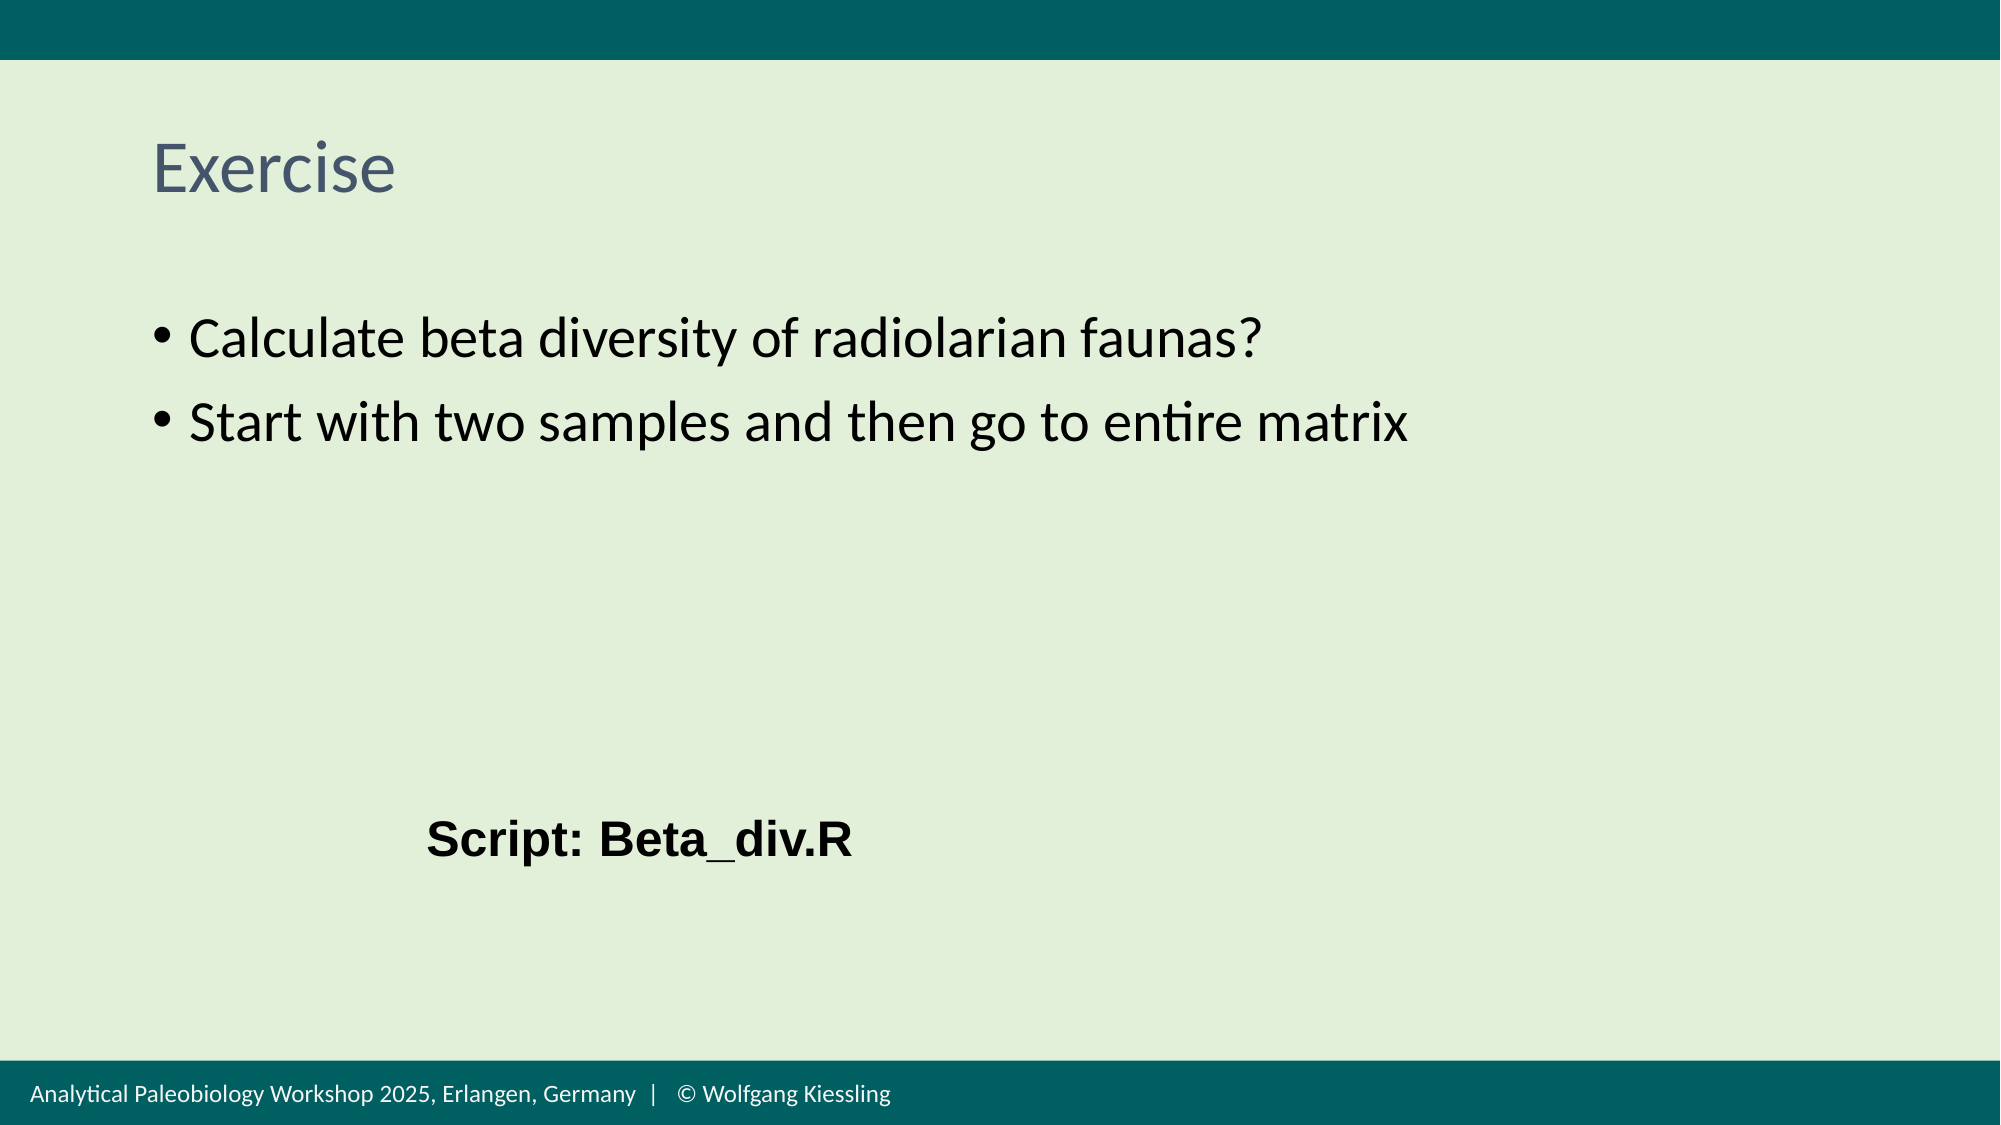

# Exercise
Calculate beta diversity of radiolarian faunas?
Start with two samples and then go to entire matrix

Script: Beta_div.R